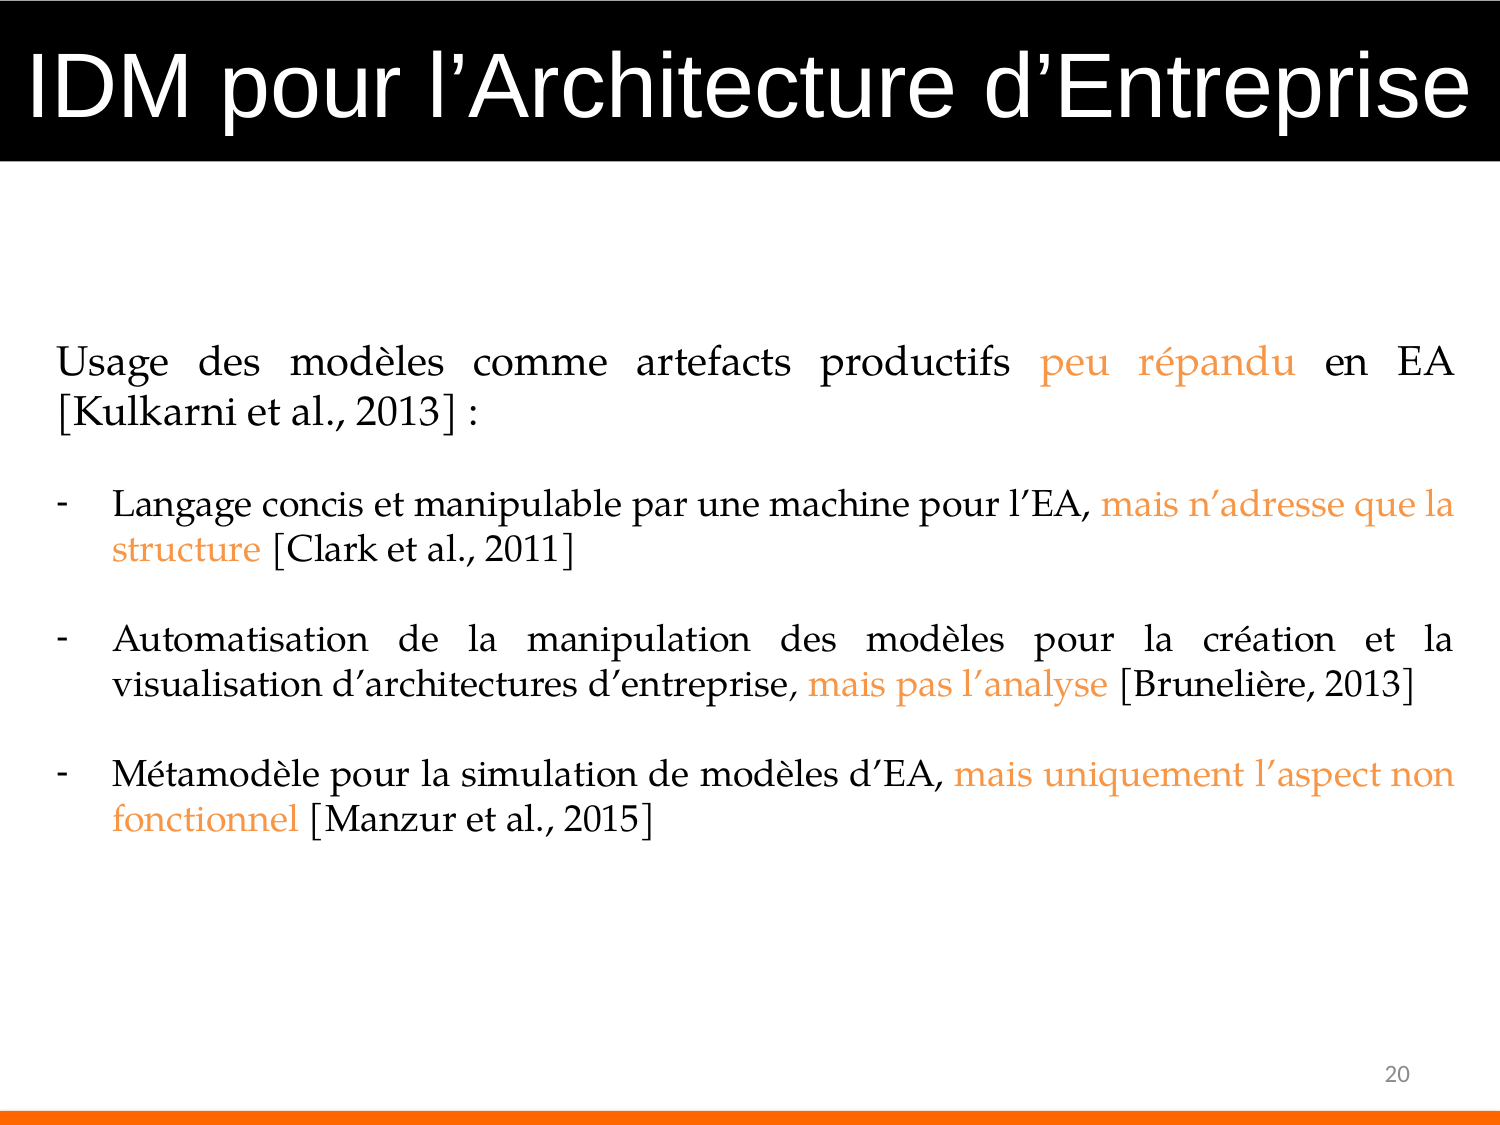

IDM pour l’Architecture d’Entreprise
Usage des modèles comme artefacts productifs peu répandu en EA [Kulkarni et al., 2013] :

Langage concis et manipulable par une machine pour l’EA, mais n’adresse que la structure [Clark et al., 2011]

Automatisation de la manipulation des modèles pour la création et la visualisation d’architectures d’entreprise, mais pas l’analyse [Brunelière, 2013]

Métamodèle pour la simulation de modèles d’EA, mais uniquement l’aspect non fonctionnel [Manzur et al., 2015]

20